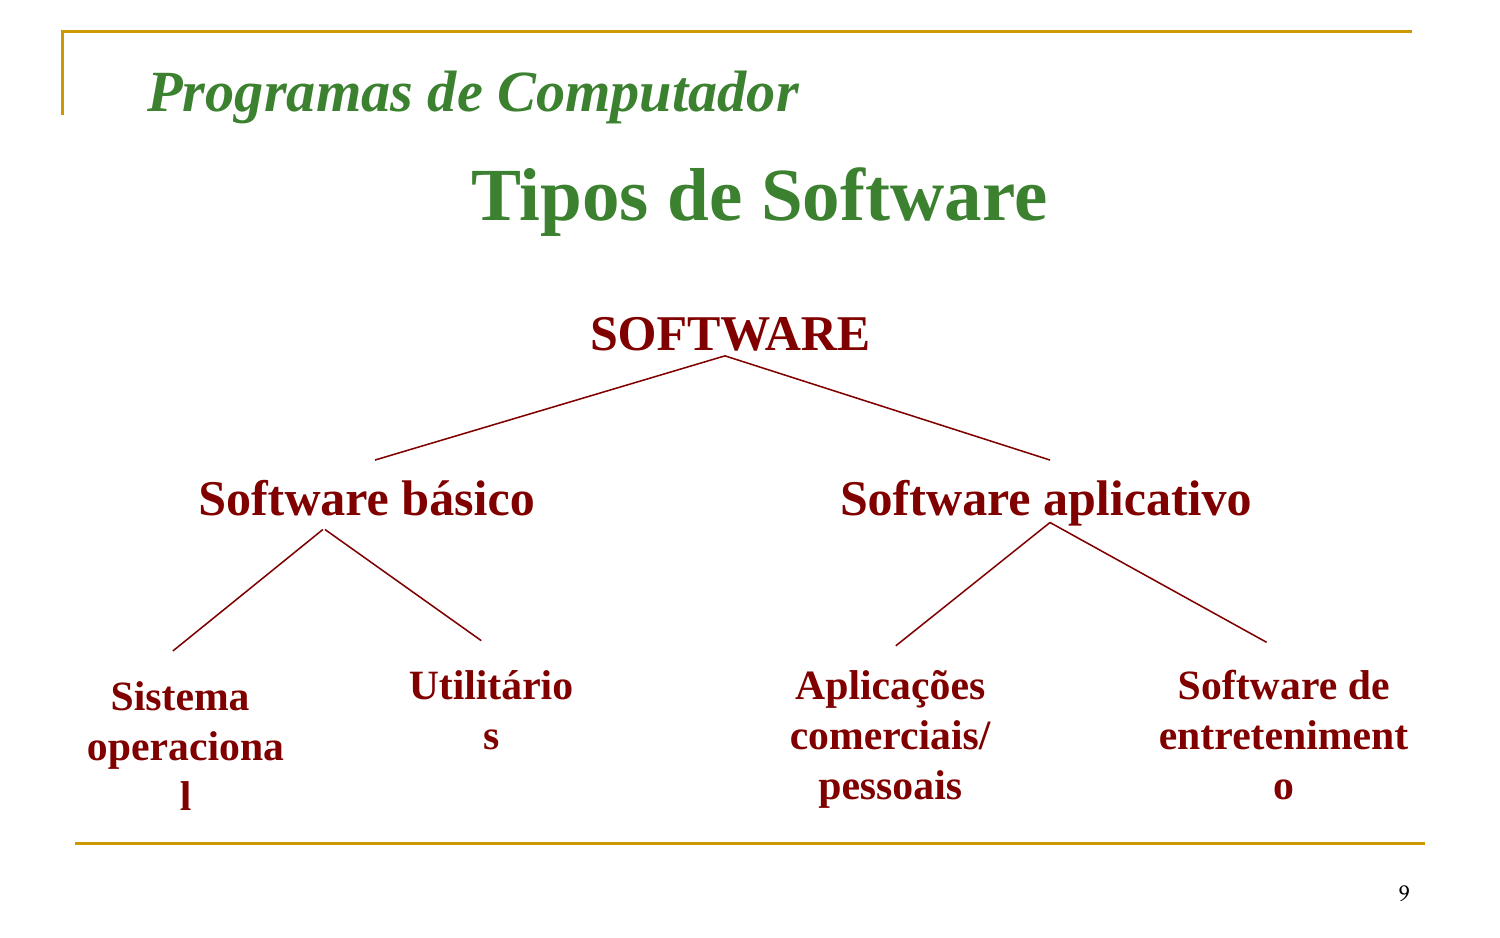

Programas de Computador
Tipos de Software
SOFTWARE
Software básico
Software aplicativo
Utilitários
Aplicações
comerciais/pessoais
Software de
entretenimento
Sistema
operacional
9